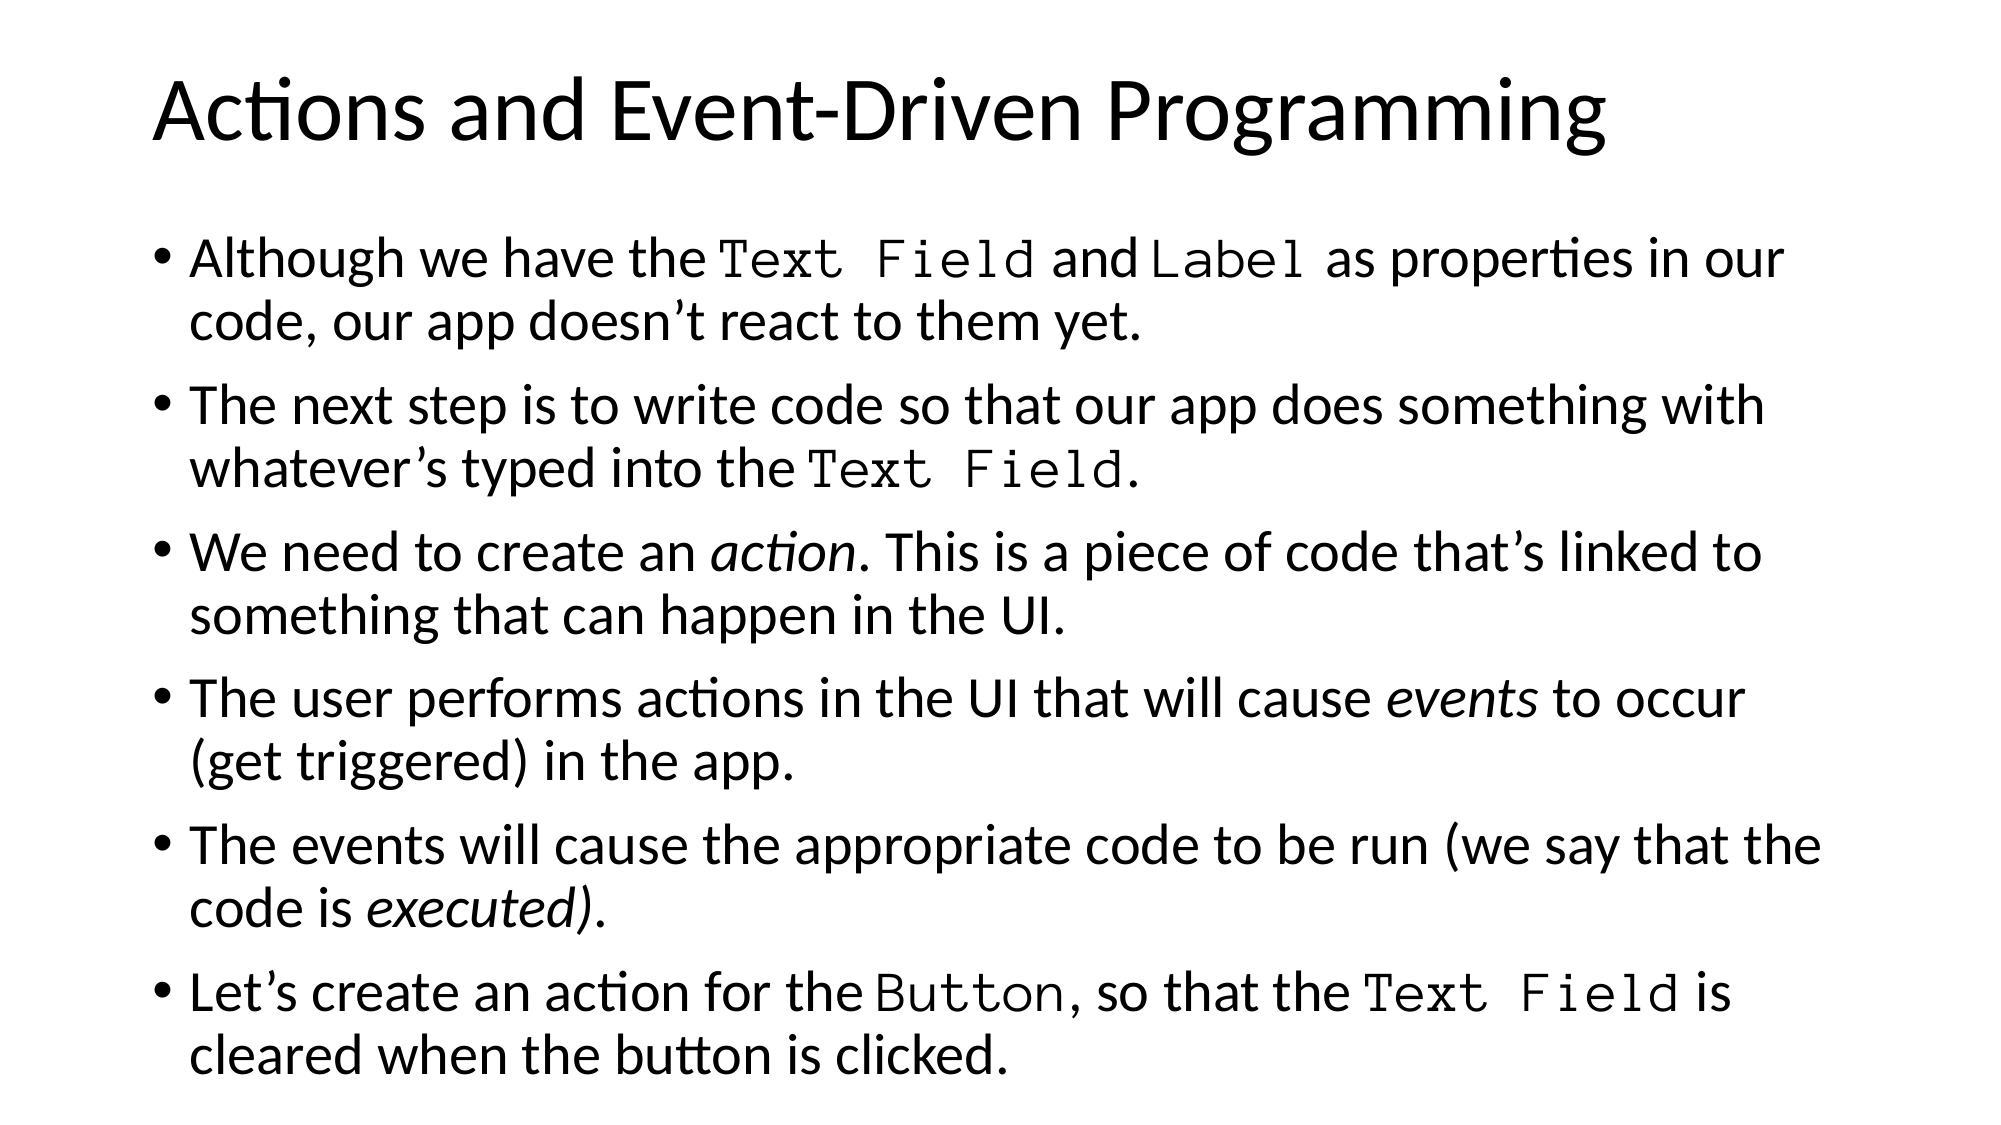

# Actions and Event-Driven Programming
Although we have the Text Field and Label as properties in our code, our app doesn’t react to them yet.
The next step is to write code so that our app does something with whatever’s typed into the Text Field.
We need to create an action. This is a piece of code that’s linked to something that can happen in the UI.
The user performs actions in the UI that will cause events to occur (get triggered) in the app.
The events will cause the appropriate code to be run (we say that the code is executed).
Let’s create an action for the Button, so that the Text Field is cleared when the button is clicked.